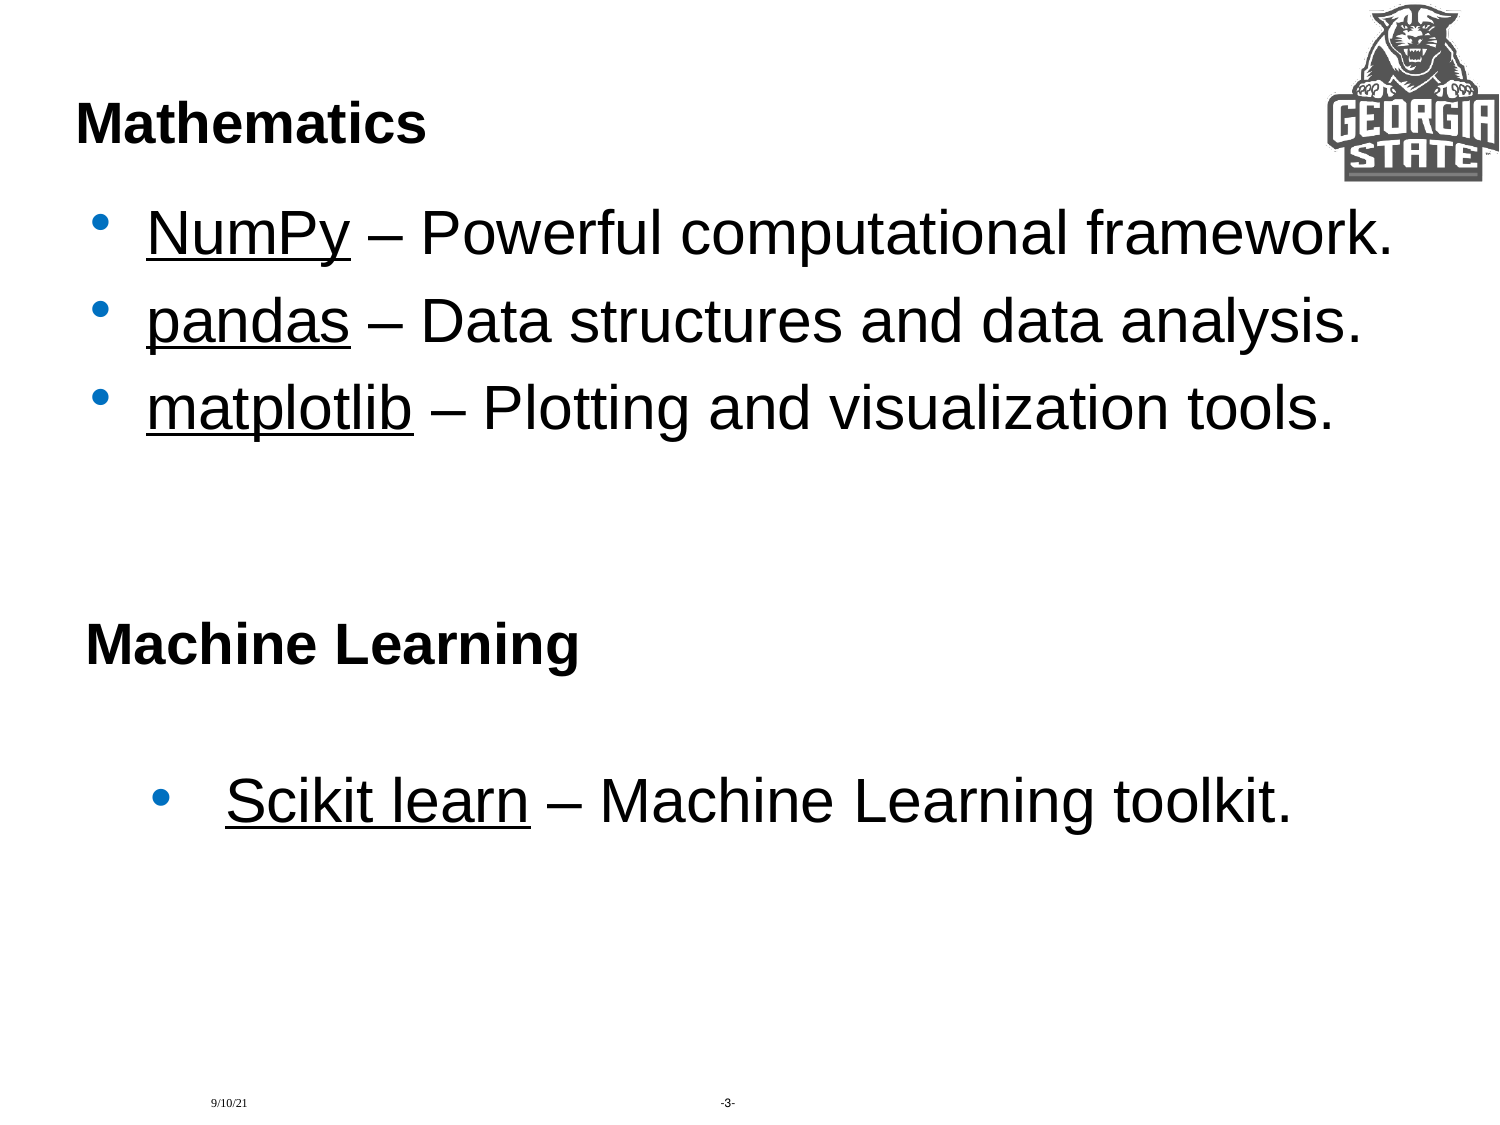

# Mathematics
NumPy – Powerful computational framework.
pandas – Data structures and data analysis.
matplotlib – Plotting and visualization tools.

Machine Learning
Scikit learn – Machine Learning toolkit.